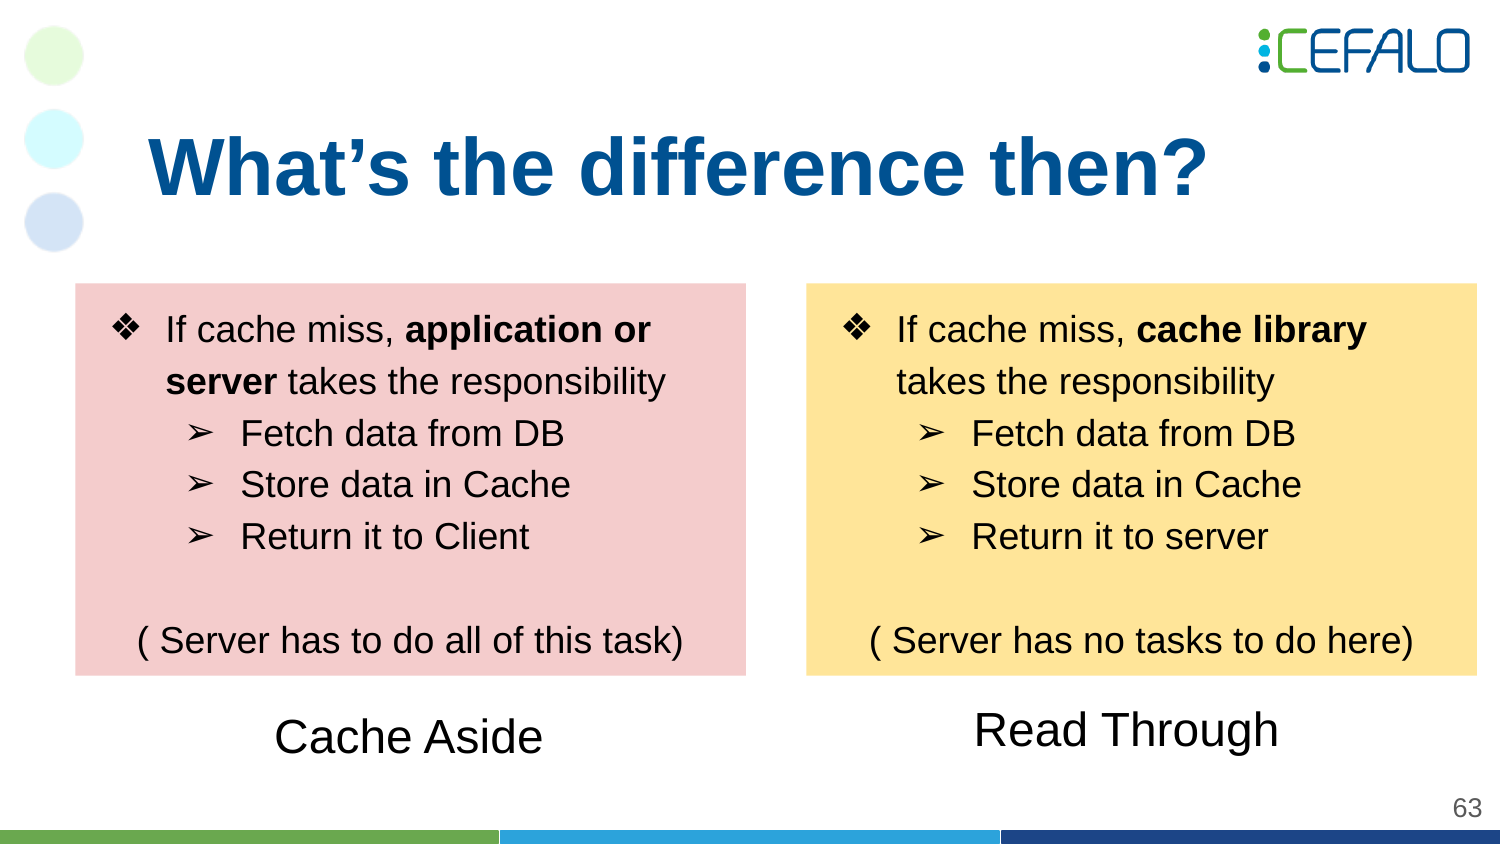

What’s the difference then?
If cache miss, application or server takes the responsibility
Fetch data from DB
Store data in Cache
Return it to Client

( Server has to do all of this task)
If cache miss, cache library takes the responsibility
Fetch data from DB
Store data in Cache
Return it to server

( Server has no tasks to do here)
Read Through
Cache Aside
63